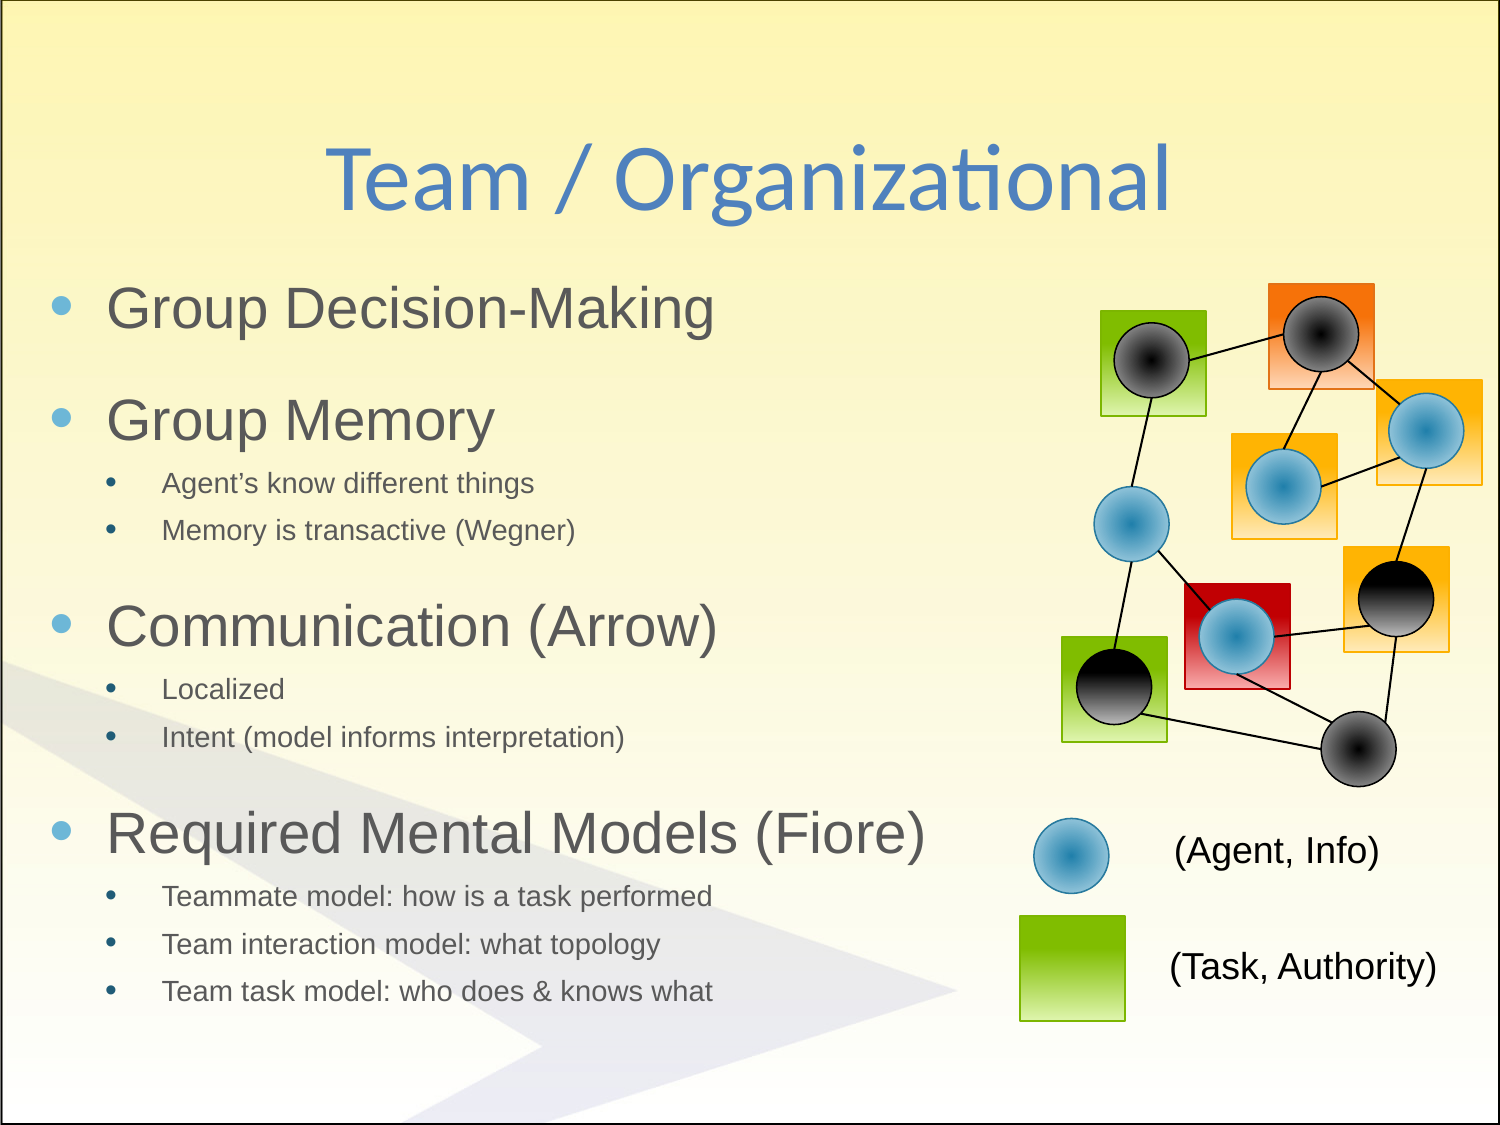

# Team / Organizational
Group Decision-Making
Group Memory
Agent’s know different things
Memory is transactive (Wegner)
Communication (Arrow)
Localized
Intent (model informs interpretation)
Required Mental Models (Fiore)
Teammate model: how is a task performed
Team interaction model: what topology
Team task model: who does & knows what

(Agent, Info)

(Task, Authority)